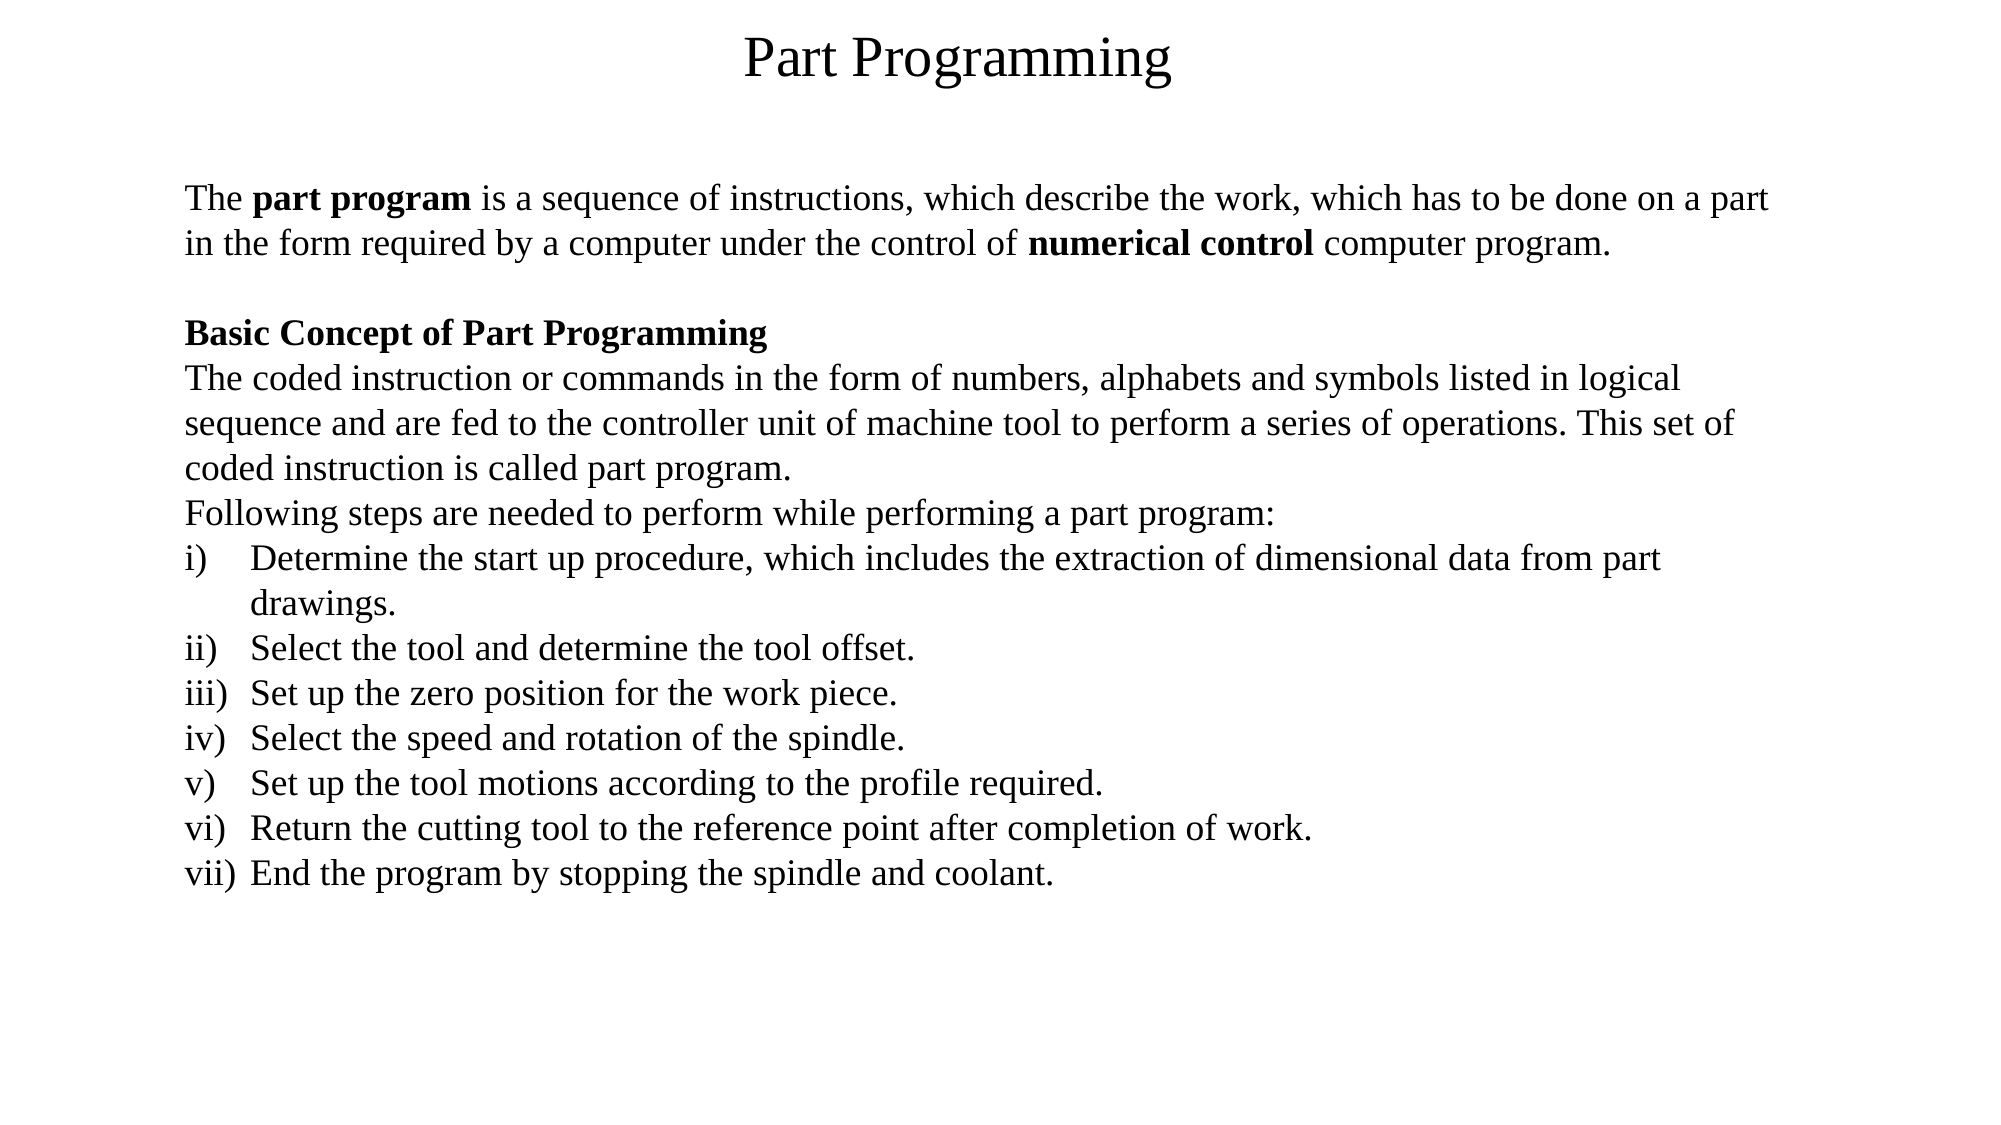

Part Programming
The part program is a sequence of instructions, which describe the work, which has to be done on a part in the form required by a computer under the control of numerical control computer program.

Basic Concept of Part Programming
The coded instruction or commands in the form of numbers, alphabets and symbols listed in logical sequence and are fed to the controller unit of machine tool to perform a series of operations. This set of coded instruction is called part program.
Following steps are needed to perform while performing a part program:
Determine the start up procedure, which includes the extraction of dimensional data from part drawings.
Select the tool and determine the tool offset.
Set up the zero position for the work piece.
Select the speed and rotation of the spindle.
Set up the tool motions according to the profile required.
Return the cutting tool to the reference point after completion of work.
End the program by stopping the spindle and coolant.